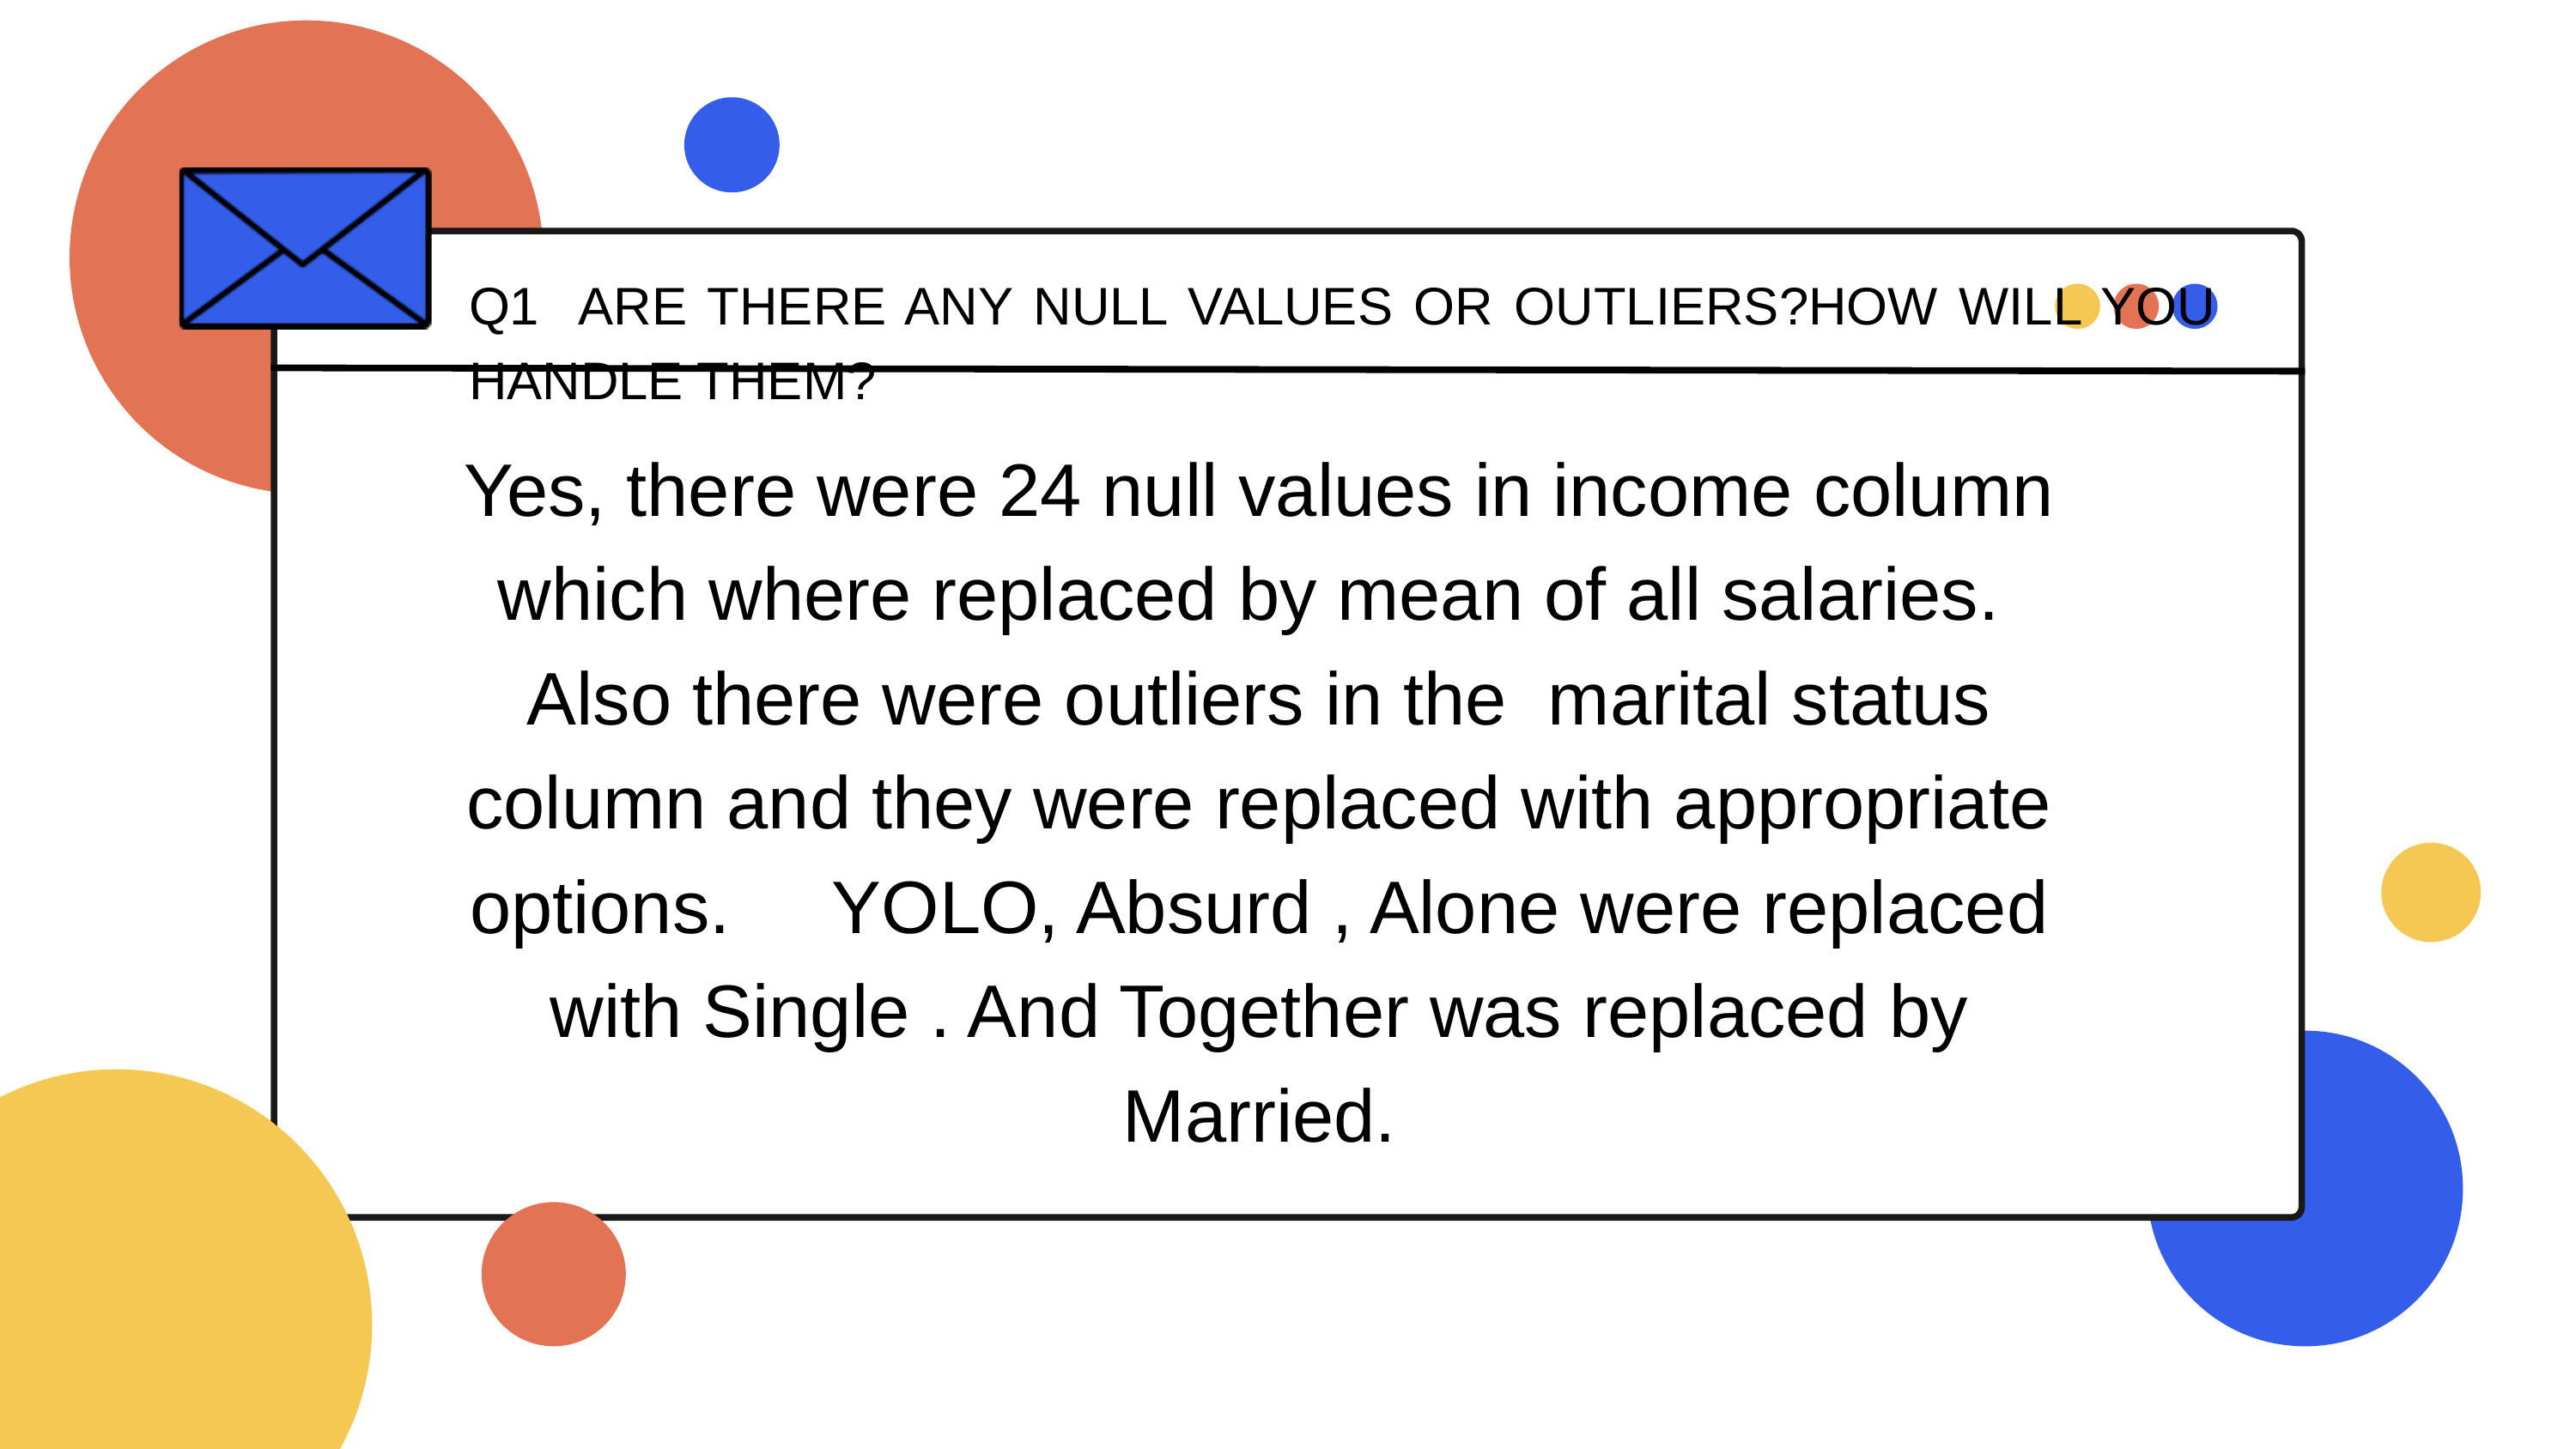

Q1  ARE THERE ANY NULL VALUES OR OUTLIERS?HOW WILL YOU HANDLE THEM?

Yes, there were 24 null values in income column which where replaced by mean of all salaries.  Also there were outliers in the  marital status column and they were replaced with appropriate options.     YOLO, Absurd , Alone were replaced with Single . And Together was replaced by Married.